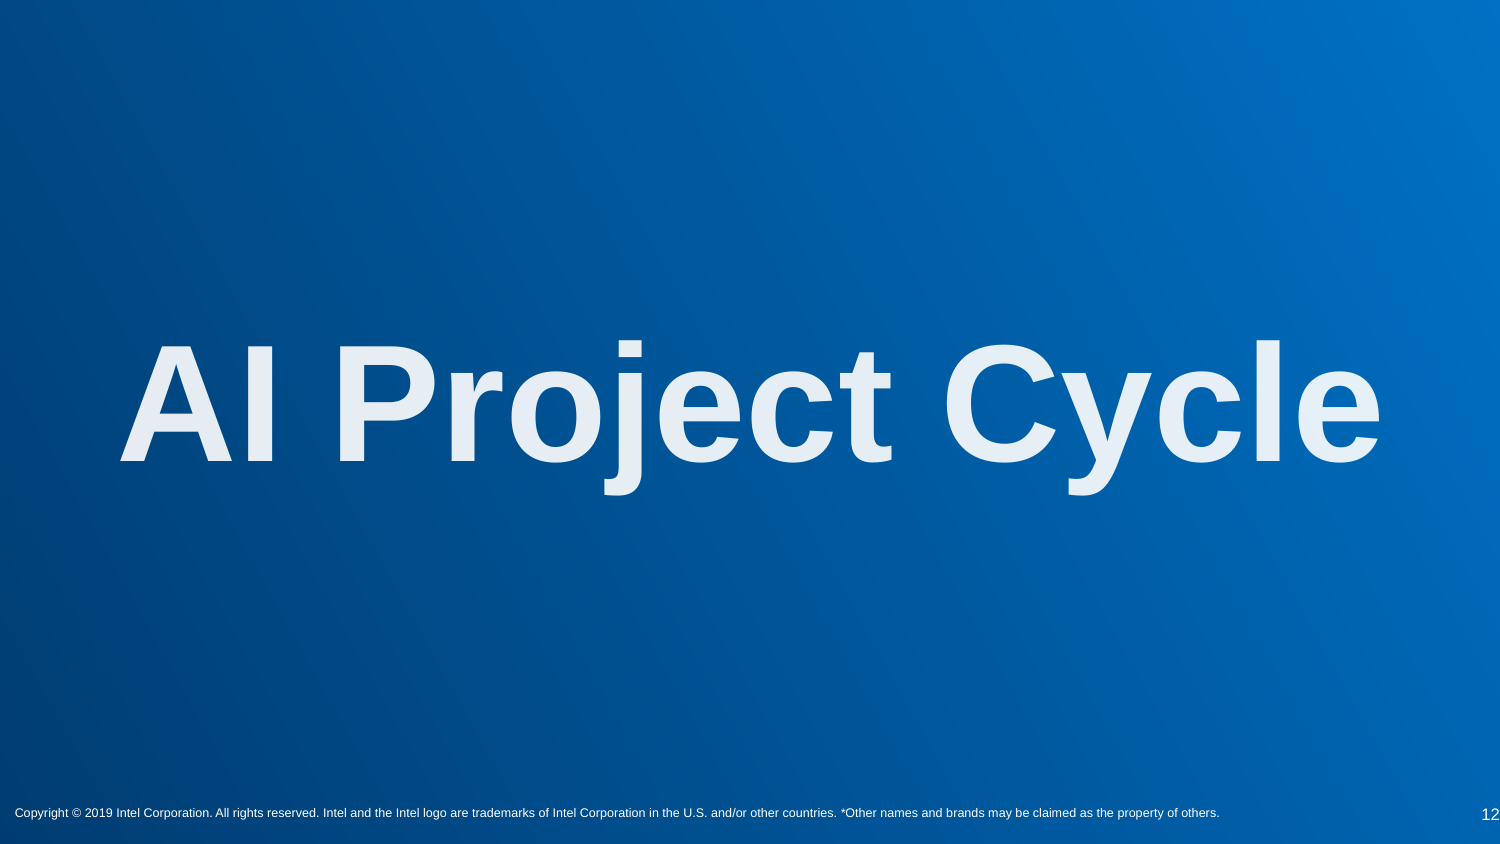

# AI Project Cycle
12
Copyright © 2019 Intel Corporation. All rights reserved. Intel and the Intel logo are trademarks of Intel Corporation in the U.S. and/or other countries. *Other names and brands may be claimed as the property of others.